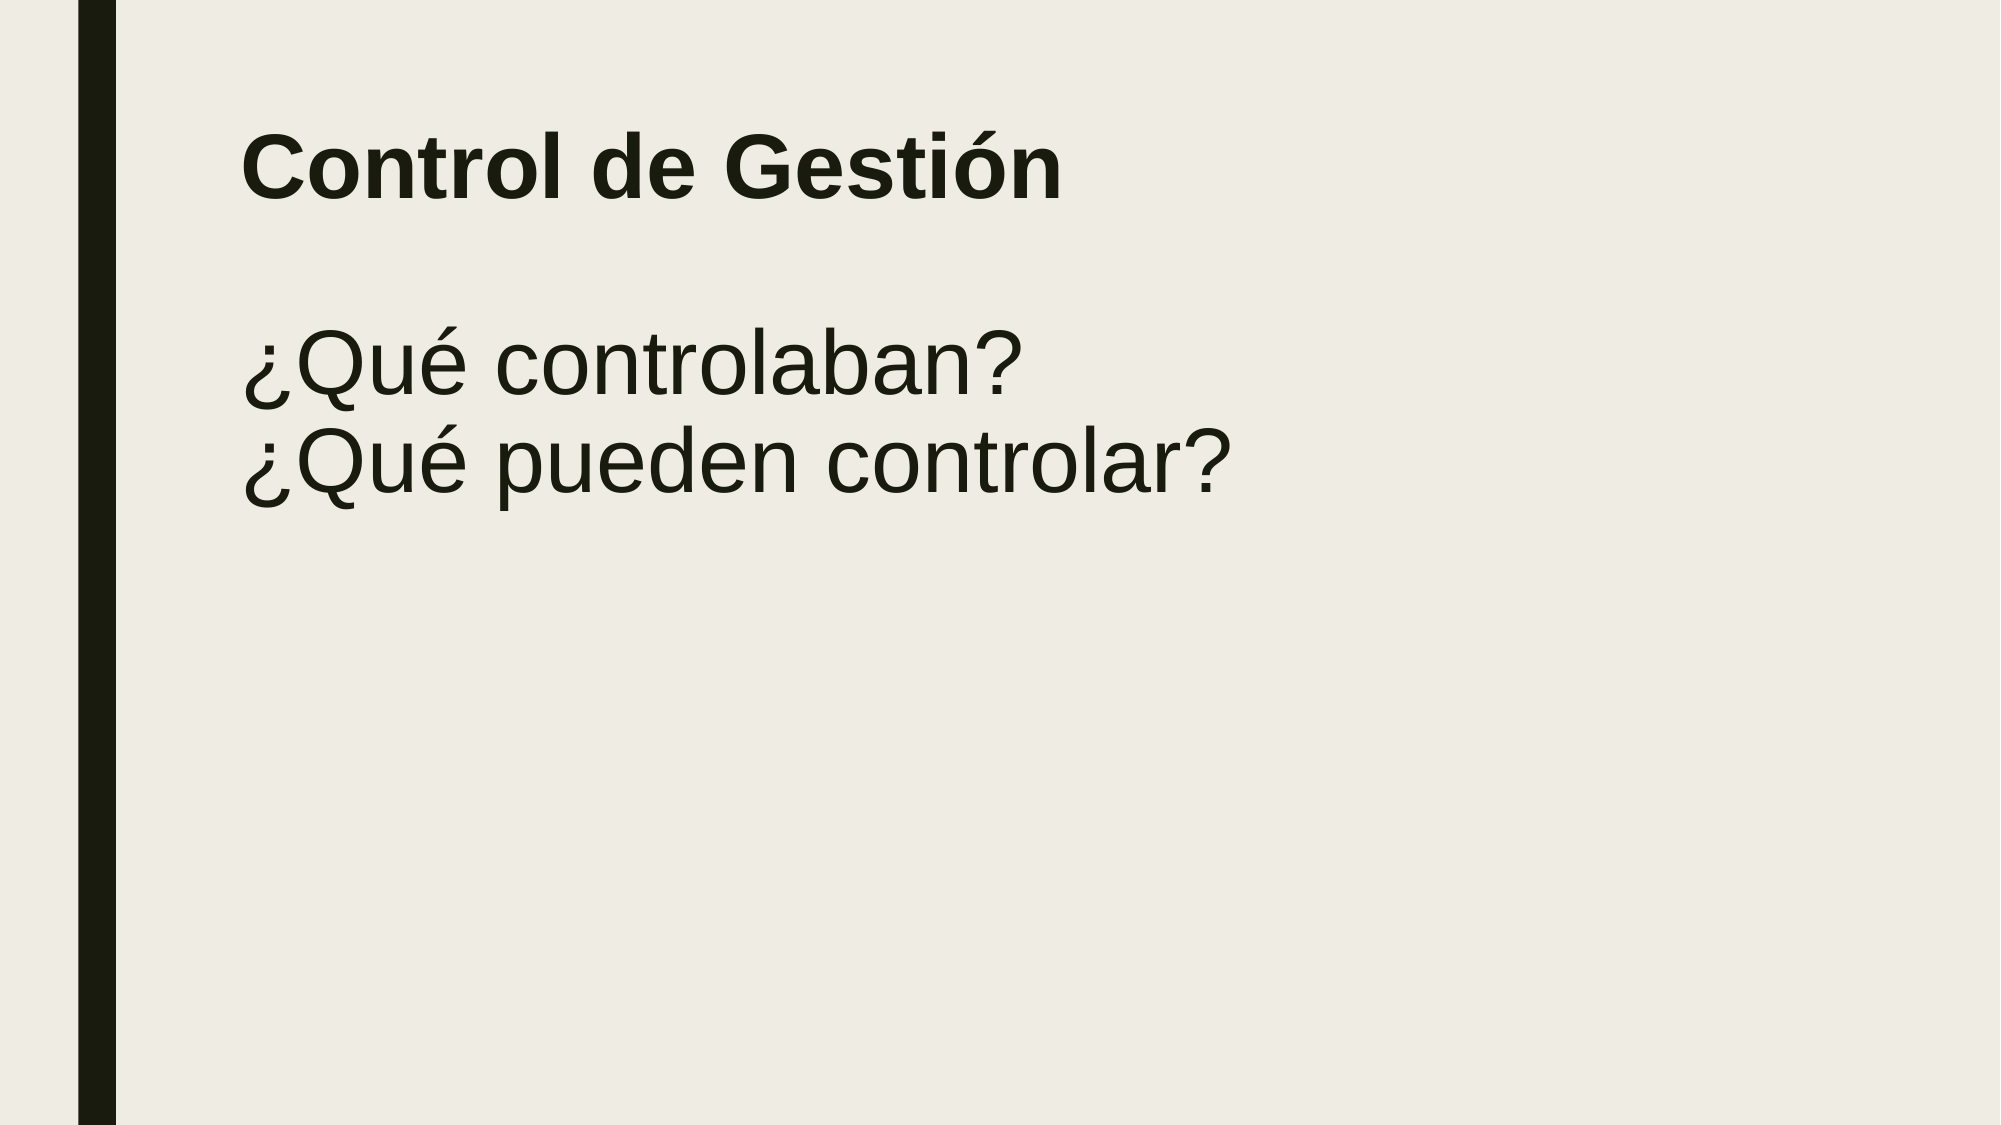

# Control de Gestión ¿Qué controlaban? ¿Qué pueden controlar?